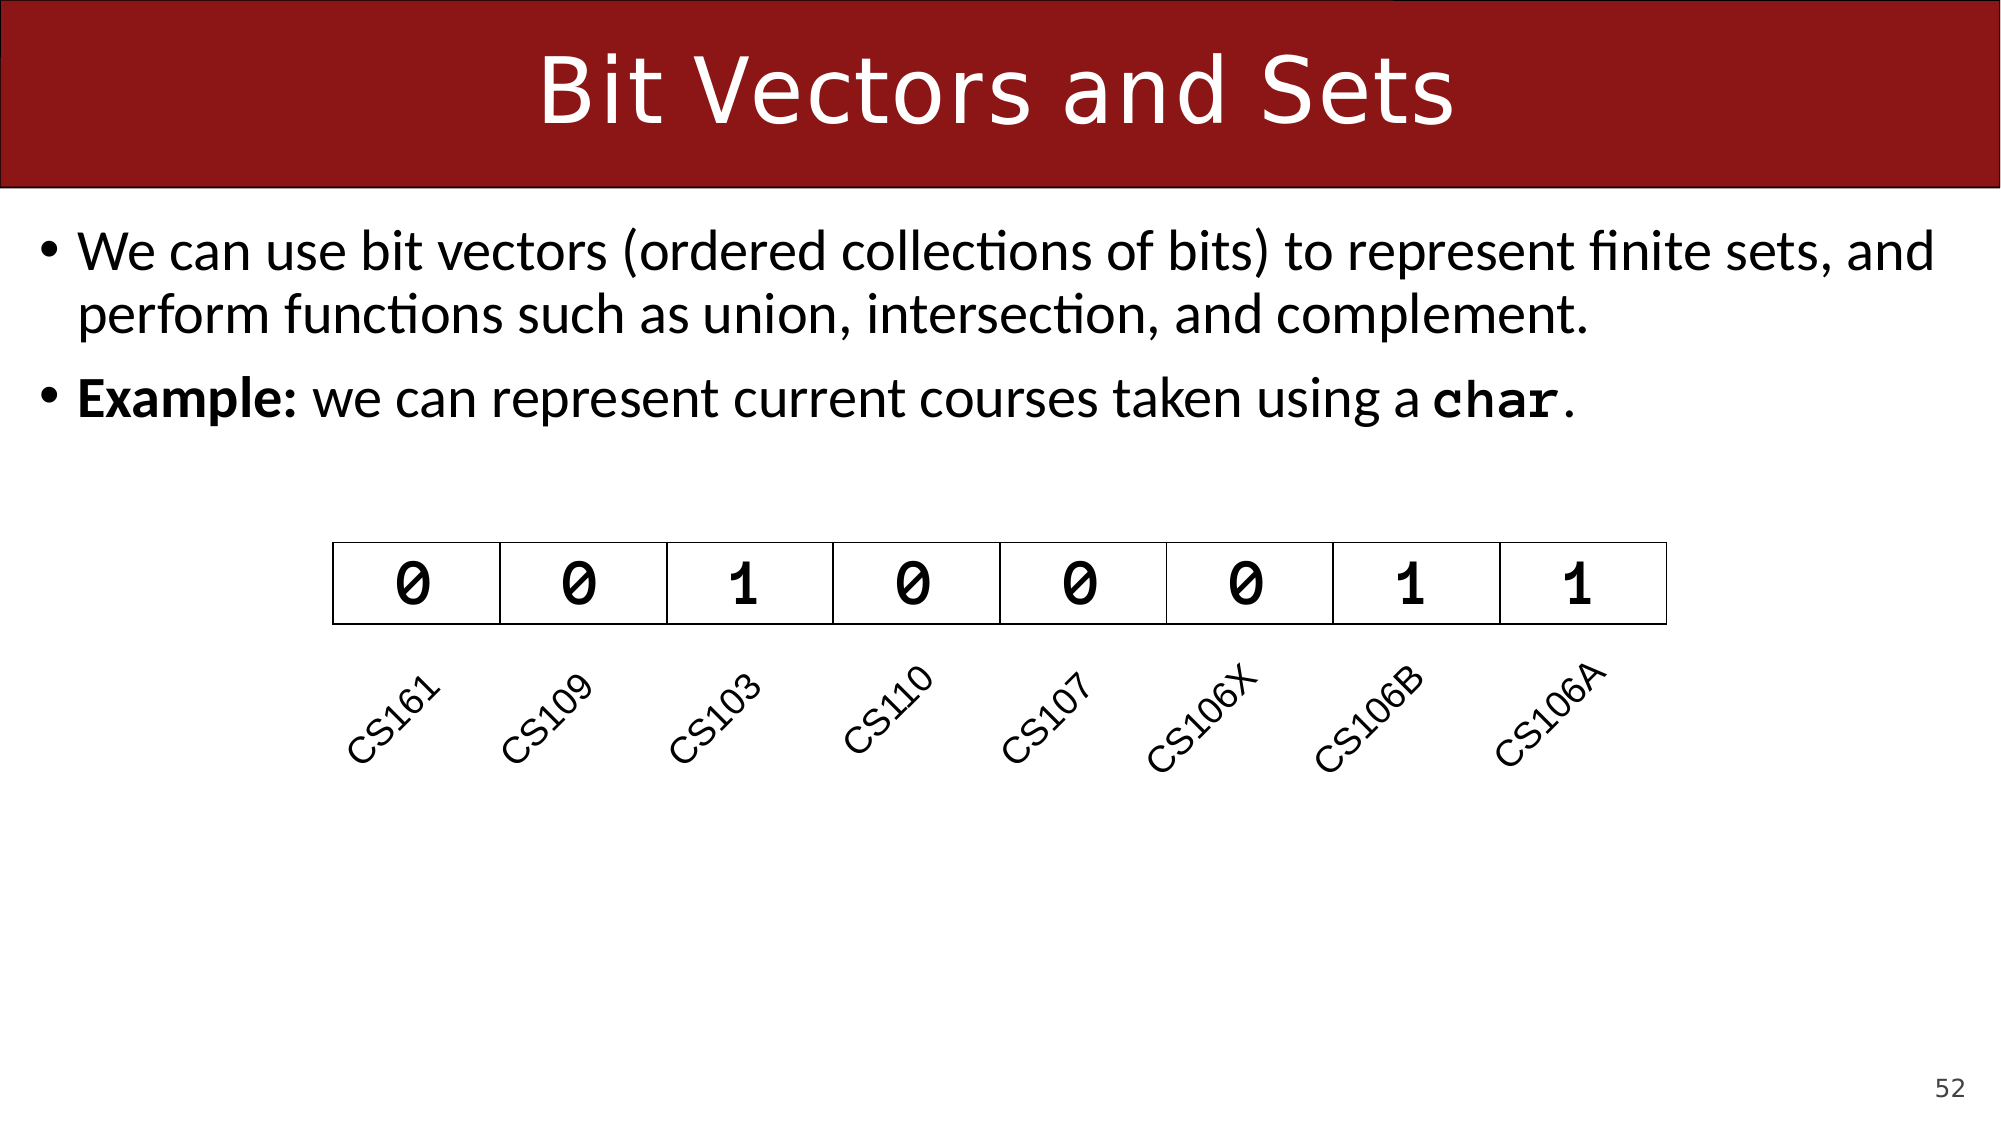

# Bit Vectors and Sets
We can use bit vectors (ordered collections of bits) to represent finite sets, and perform functions such as union, intersection, and complement.
Example: we can represent current courses taken using a char.
| 0 | 0 | 1 | 0 | 0 | 0 | 1 | 1 |
| --- | --- | --- | --- | --- | --- | --- | --- |
CS161
CS109
CS107
CS103
CS106X
CS106B
CS106A
CS110